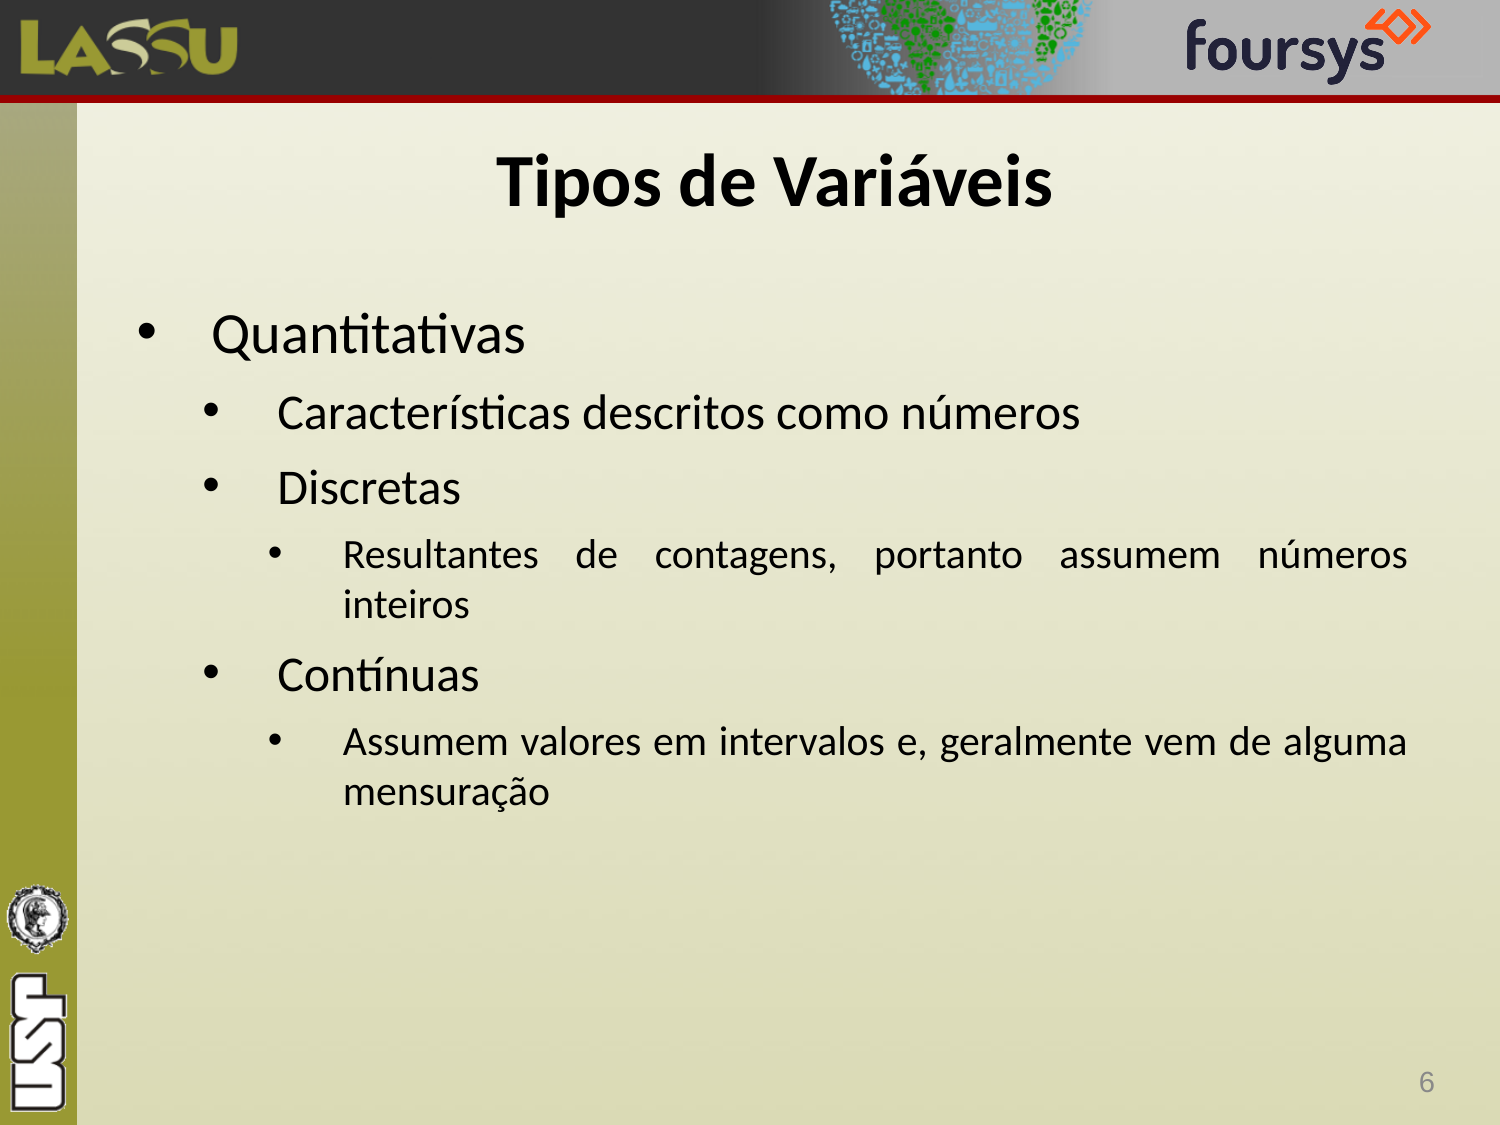

# Tipos de Variáveis
Quantitativas
Características descritos como números
Discretas
Resultantes de contagens, portanto assumem números inteiros
Contínuas
Assumem valores em intervalos e, geralmente vem de alguma mensuração
6